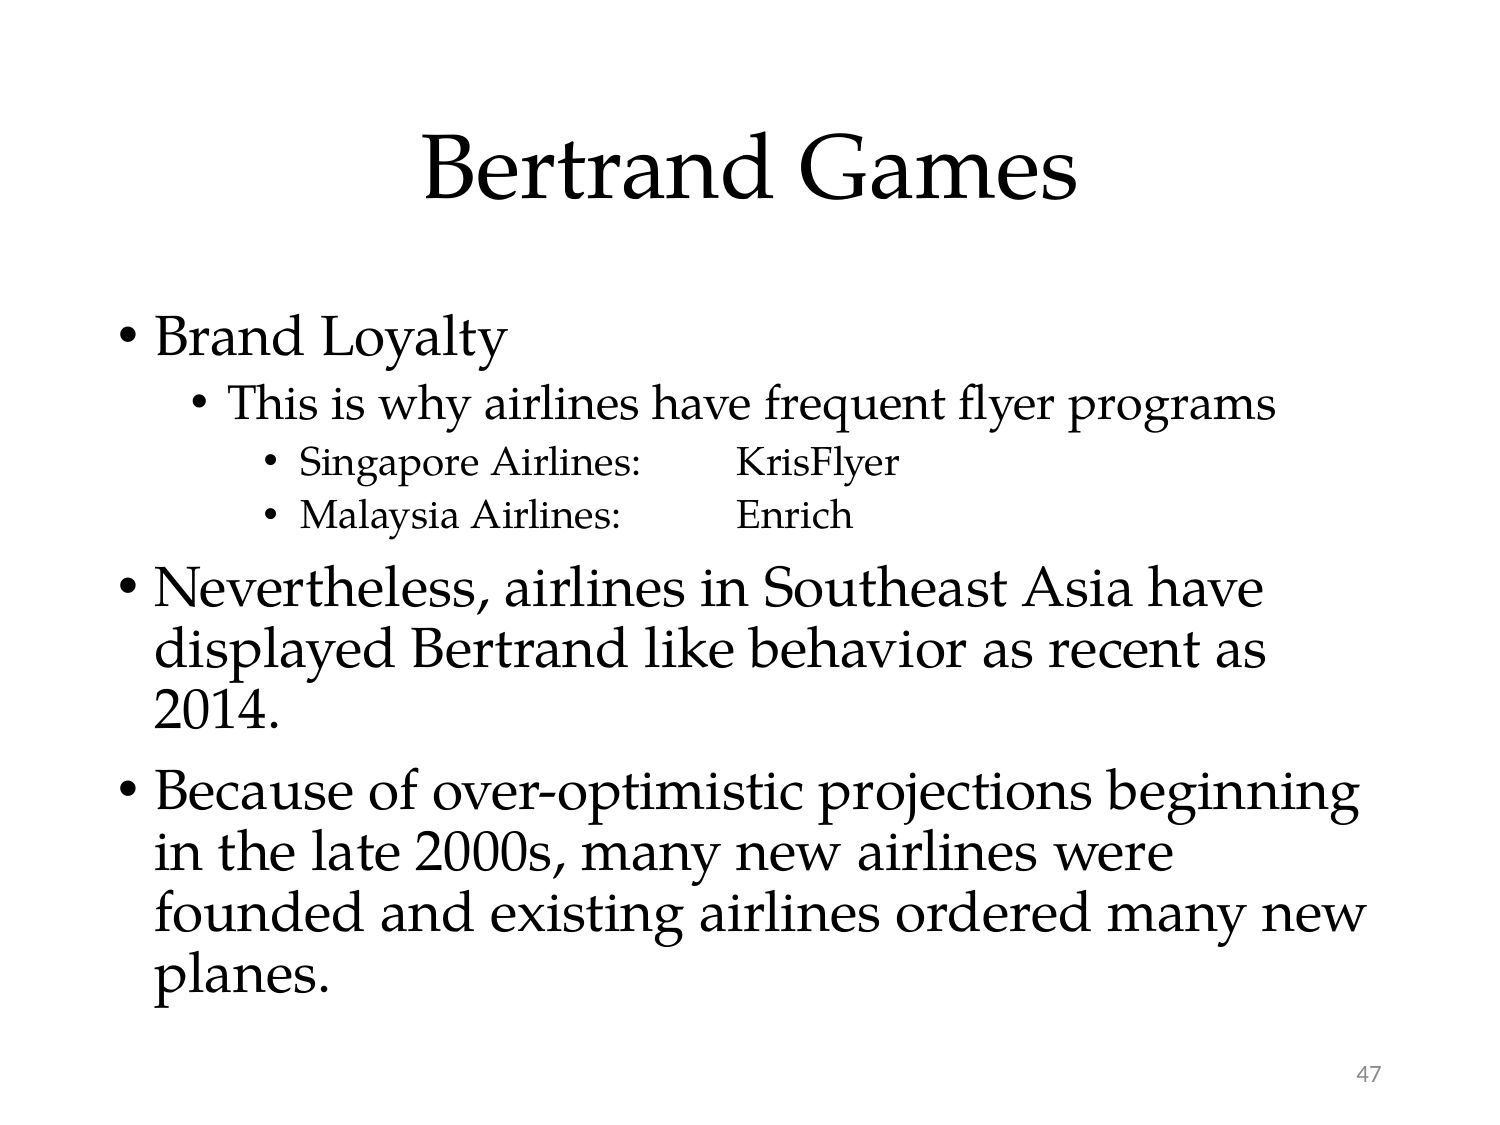

# Bertrand Games
Brand Loyalty
This is why airlines have frequent flyer programs
Singapore Airlines:	KrisFlyer
Malaysia Airlines: 	Enrich
Nevertheless, airlines in Southeast Asia have displayed Bertrand like behavior as recent as 2014.
Because of over-optimistic projections beginning in the late 2000s, many new airlines were founded and existing airlines ordered many new planes.
47